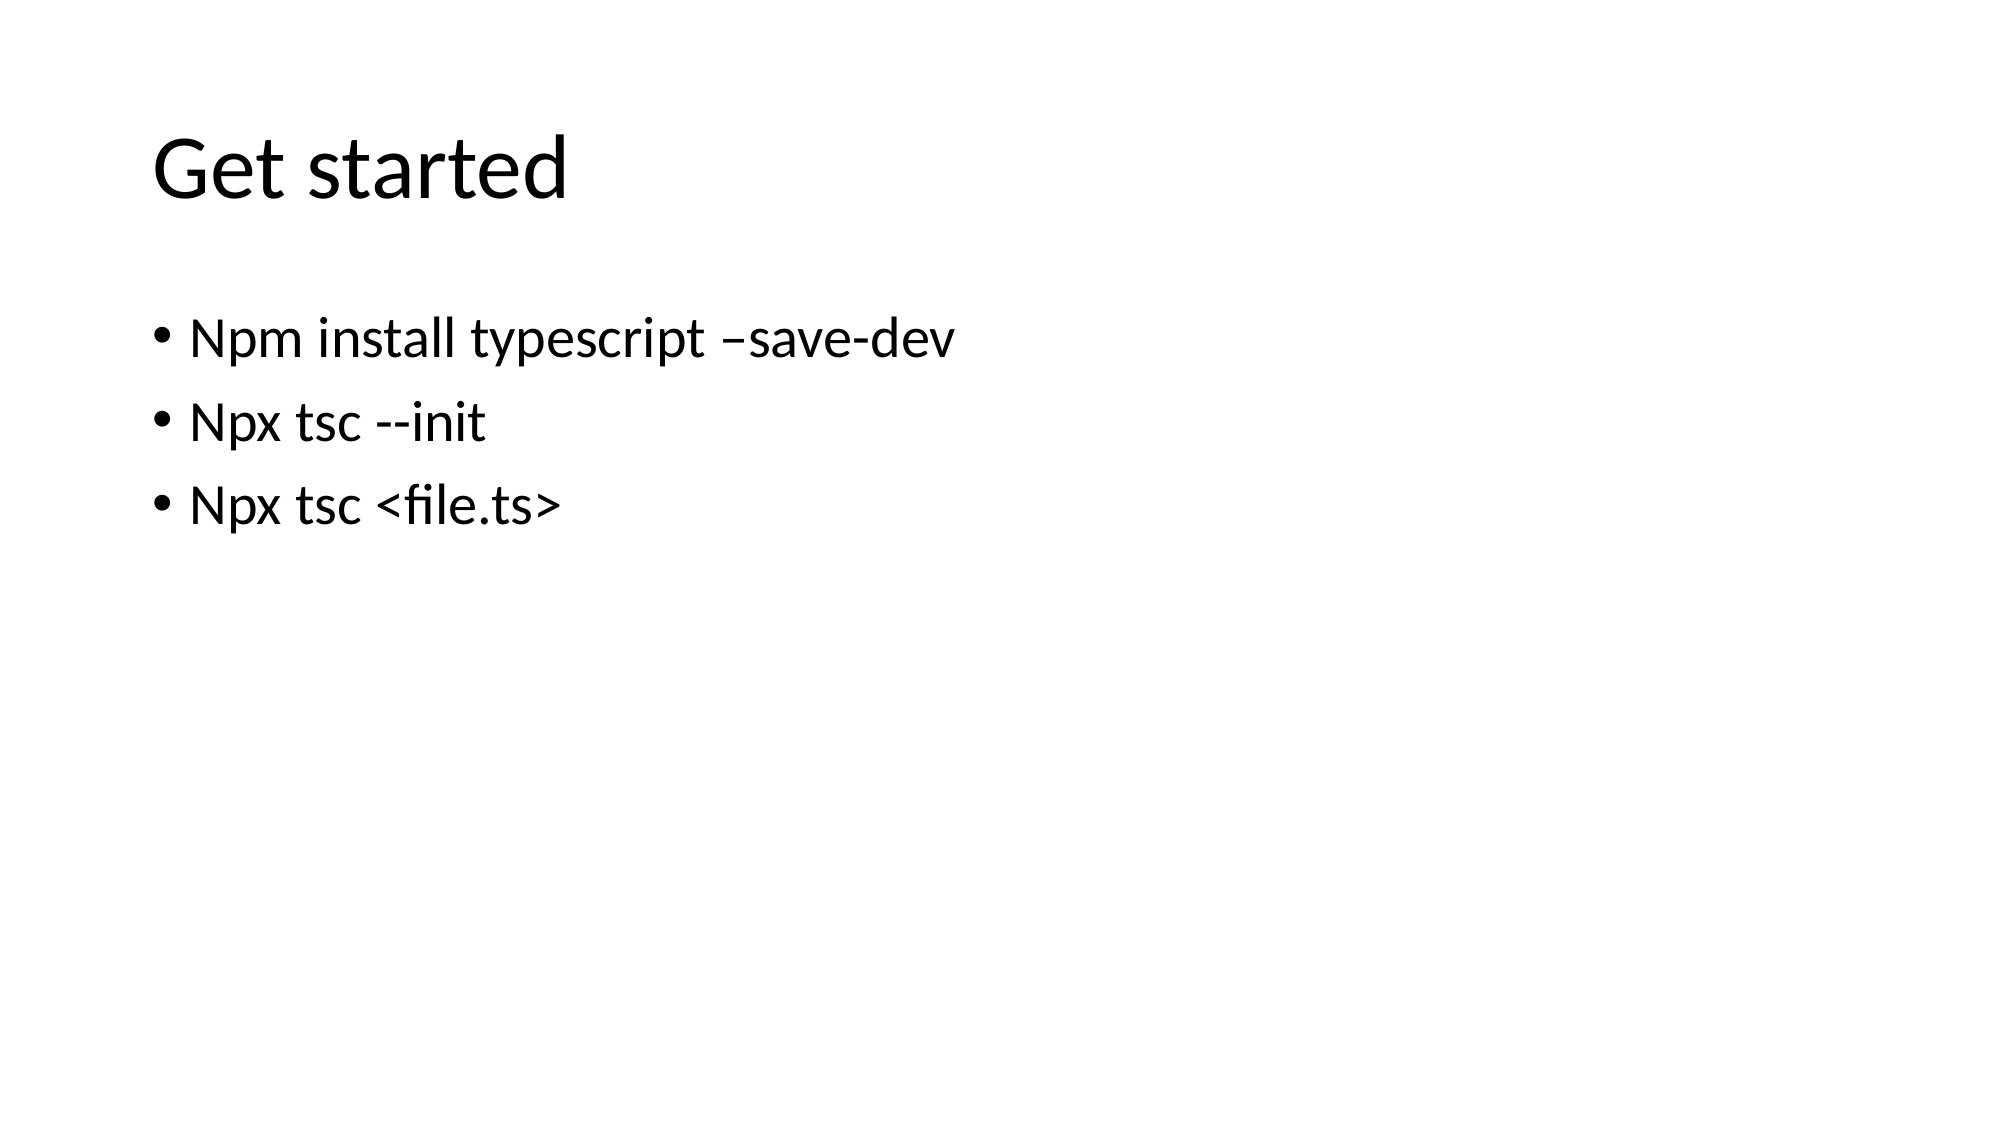

# Get started
Npm install typescript –save-dev
Npx tsc --init
Npx tsc <file.ts>